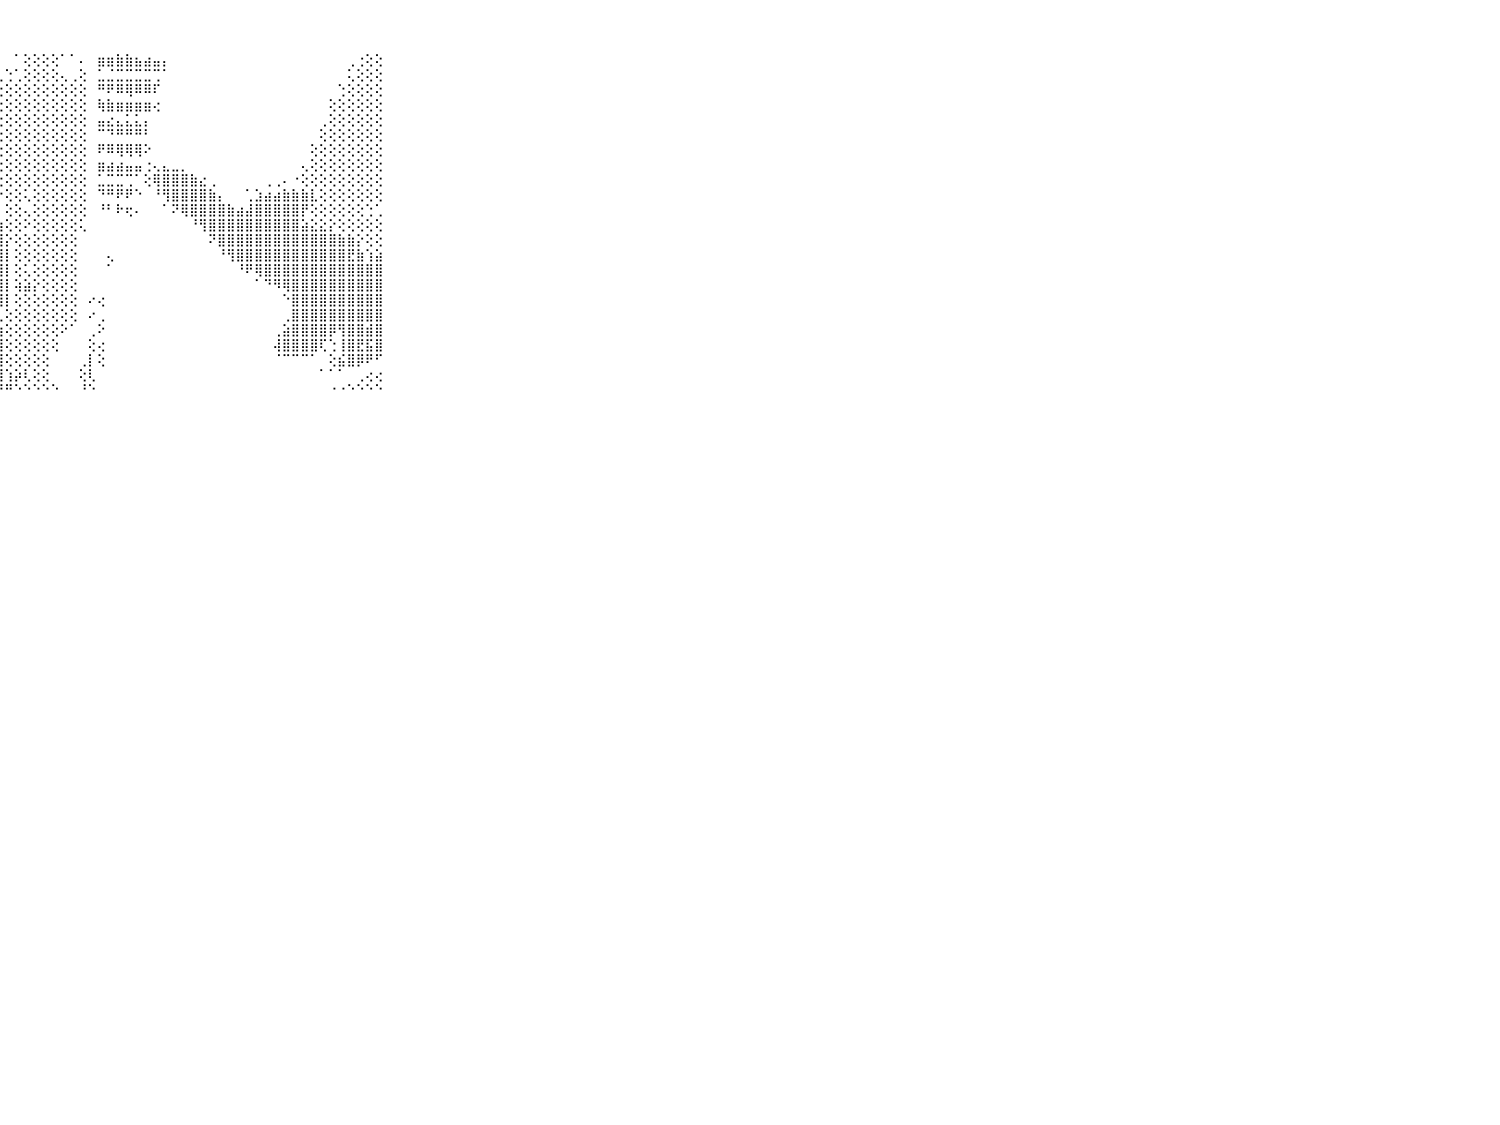

⠀⠀⠀⠀⠀⠀⠀⠀⠀⠀⠀⣿⣿⣿⣿⣿⣿⣿⣿⣿⣿⣿⣿⣿⣿⢕⢀⠁⠀⠁⢕⢕⢕⢕⠁⠁⠄⠀⣶⣶⣷⣷⣦⣴⣤⡄⠀⠀⠀⠀⠀⠀⠀⠀⠀⠀⠀⠀⠀⠀⠀⠀⠀⠀⠀⢀⢐⢕⢕⠀⠀⠀⠀⠀⠀⠀⠀⠀⠀⠀⠀
⠀⠀⠀⠀⠀⠀⠀⠀⠀⠀⠀⣿⣿⣿⣿⣿⣿⣿⣿⣿⣿⣿⣿⣿⣿⡇⢕⢀⢑⢁⢕⢕⢕⢕⢄⢀⢕⠀⣁⣈⣉⣉⣉⣉⢉⠁⠀⠀⠀⠀⠀⠀⠀⠀⠀⠀⠀⠀⠀⠀⠀⠀⠀⠀⠀⢅⢕⢕⢕⠀⠀⠀⠀⠀⠀⠀⠀⠀⠀⠀⠀
⠀⠀⠀⠀⠀⠀⠀⠀⠀⠀⠀⣿⣿⣿⣿⣿⣿⣿⣿⣿⣿⣿⣿⣿⣿⡇⢕⢕⢕⢕⢕⢕⢕⢕⢕⢕⢕⠀⠛⠟⠿⢿⠿⠿⠏⠀⠀⠀⠀⠀⠀⠀⠀⠀⠀⠀⠀⠀⠀⠀⠀⠀⠀⠀⢑⢕⢕⢕⢕⠀⠀⠀⠀⠀⠀⠀⠀⠀⠀⠀⠀
⠀⠀⠀⠀⠀⠀⠀⠀⠀⠀⠀⣿⣿⣿⣿⣿⣿⣿⣿⣿⣿⣿⣿⣿⣿⣇⢕⢕⢕⢕⢕⢕⢕⢕⢕⢕⢕⠀⢷⣷⣶⣶⣶⣶⢔⠀⠀⠀⠀⠀⠀⠀⠀⠀⠀⠀⠀⠀⠀⠀⠀⠀⠀⢕⢕⢕⢕⢕⢕⠀⠀⠀⠀⠀⠀⠀⠀⠀⠀⠀⠀
⠀⠀⠀⠀⠀⠀⠀⠀⠀⠀⠀⣿⣿⣿⣿⣿⣿⣿⣿⣿⣿⣿⣿⣿⣿⣿⢕⢕⢕⢕⢕⢕⢕⢕⢕⢕⢕⠀⣤⣔⣄⣅⣅⡄⠀⠀⠀⠀⠀⠀⠀⠀⠀⠀⠀⠀⠀⠀⠀⠀⠀⠀⢀⢕⢕⢕⢕⢕⢕⠀⠀⠀⠀⠀⠀⠀⠀⠀⠀⠀⠀
⠀⠀⠀⠀⠀⠀⠀⠀⠀⠀⠀⣿⣿⣿⣿⣿⣿⣿⣿⣿⣿⣿⣿⣿⣿⣿⡕⢕⢕⢕⢕⢕⢕⢕⢕⢕⢕⠀⠉⠙⠛⠛⠛⠃⠀⠀⠀⠀⠀⠀⠀⠀⠀⠀⠀⠀⠀⠀⠀⠀⠀⠀⢕⢕⢕⢕⢕⢕⢕⠀⠀⠀⠀⠀⠀⠀⠀⠀⠀⠀⠀
⠀⠀⠀⠀⠀⠀⠀⠀⠀⠀⠀⣿⣿⣿⣿⣿⣿⣿⣿⣿⣿⣿⣿⣿⣿⣿⡇⢕⢕⢕⢕⢕⢕⢕⢕⢕⢕⠀⠟⠿⢿⢿⢿⠕⠀⠀⠀⠀⠀⠀⠀⠀⠀⠀⠀⠀⠀⠀⠀⠀⠀⢕⢕⢕⢕⢕⢕⢕⢕⠀⠀⠀⠀⠀⠀⠀⠀⠀⠀⠀⠀
⠀⠀⠀⠀⠀⠀⠀⠀⠀⠀⠀⣿⣿⣿⣿⣿⣿⣿⣿⣿⣿⣿⣿⣿⣿⣿⣧⢕⢕⢕⢕⢕⢕⢕⢕⢕⢕⠀⣶⣴⣴⣤⣤⢐⢄⣄⣀⡀⠀⠀⠀⠀⠀⠀⠀⠀⠀⠀⠀⠀⢄⢕⢕⢕⢕⢕⢕⢕⢕⠀⠀⠀⠀⠀⠀⠀⠀⠀⠀⠀⠀
⠀⠀⠀⠀⠀⠀⠀⠀⠀⠀⠀⣿⣿⣿⣿⣿⣿⣿⣿⣿⣿⣿⣿⣿⣿⣿⣿⢕⢕⢕⢕⢕⢕⢕⢕⢕⢕⠀⣁⣉⣉⢉⠁⢕⢿⣿⣿⣿⣷⣔⢀⠀⠀⠀⠀⠀⢀⢀⠄⠐⢕⢕⢕⢕⢕⢕⢕⢕⢕⠀⠀⠀⠀⠀⠀⠀⠀⠀⠀⠀⠀
⠀⠀⠀⠀⠀⠀⠀⠀⠀⠀⠀⣿⣿⣿⣿⣿⣿⣿⣿⣿⣿⣿⣿⣿⣿⣿⣿⡕⢕⢕⢅⢕⢕⢕⢕⢕⢕⠀⠙⠛⠟⠟⠑⠀⠘⢻⣿⣿⣿⣿⣷⡄⠀⠀⢁⣱⣴⣴⣷⣷⣷⣇⢕⢕⢕⢕⢕⢕⢕⠀⠀⠀⠀⠀⠀⠀⠀⠀⠀⠀⠀
⠀⠀⠀⠀⠀⠀⠀⠀⠀⠀⠀⣿⣿⣿⣿⣿⣿⣿⣿⣿⣿⣿⣿⣿⣿⣿⣿⡇⢕⢕⢄⢕⢕⢕⢕⢕⢕⠀⠘⠃⠗⢖⠄⠀⠀⠁⠝⢿⣿⣿⣿⣿⣷⣴⣼⣿⣿⣿⣿⣿⡟⢕⢕⢕⢕⢕⢕⢑⢁⠀⠀⠀⠀⠀⠀⠀⠀⠀⠀⠀⠀
⠀⠀⠀⠀⠀⠀⠀⠀⠀⠀⠀⣿⣿⣿⣿⣿⣿⣿⣿⣿⣿⣿⣿⣿⣿⣿⣿⣷⢕⢕⠕⢕⢕⢕⢕⢕⢅⠀⠀⠀⠀⠀⠀⠀⠀⠀⠀⠀⠘⢻⣿⣿⣿⣿⣿⣿⣿⣿⣿⣿⣵⣕⣕⡕⢕⢕⢕⢕⢕⠀⠀⠀⠀⠀⠀⠀⠀⠀⠀⠀⠀
⠀⠀⠀⠀⠀⠀⠀⠀⠀⠀⠀⣿⣿⣿⣿⣿⣿⣿⣿⣿⣿⣿⣿⣿⣿⣿⣿⣿⡕⢕⢕⢕⢕⢕⢕⢕⠀⠀⠀⠀⠀⠀⠀⠀⠀⠀⠀⠀⠀⠀⠝⣿⣿⣿⣿⣿⣿⣿⣿⣿⣿⣿⣿⣿⣷⣷⡕⢕⢕⠀⠀⠀⠀⠀⠀⠀⠀⠀⠀⠀⠀
⠀⠀⠀⠀⠀⠀⠀⠀⠀⠀⠀⣿⣿⣿⣿⣿⣿⣿⣿⣿⣿⣿⣿⣿⣿⣿⣿⣿⡇⢕⢕⢕⢕⢕⢕⢕⠀⠀⠀⢄⠀⠀⠀⠀⠀⠀⠀⠀⠀⠀⠀⠘⢻⣿⣿⣿⣿⣿⣿⣿⣿⣿⣿⣿⣿⣟⣷⢱⣵⠀⠀⠀⠀⠀⠀⠀⠀⠀⠀⠀⠀
⠀⠀⠀⠀⠀⠀⠀⠀⠀⠀⠀⣿⣿⣿⣿⣿⣿⣿⣿⣿⣿⣿⣿⣿⣿⣿⣿⣿⡇⢕⢅⢕⢕⢕⢕⢕⠀⠀⠀⠁⠀⠀⠀⠀⠀⠀⠀⠀⠀⠀⠀⠀⠀⠘⠟⢿⣿⣿⣿⣿⣿⣿⣿⣿⣿⣿⣿⣿⣿⠀⠀⠀⠀⠀⠀⠀⠀⠀⠀⠀⠀
⠀⠀⠀⠀⠀⠀⠀⠀⠀⠀⠀⣿⣿⣿⣿⣿⣿⣿⣿⣿⣿⣿⣿⣿⣿⣿⣿⣿⡇⢵⣵⡕⢕⢕⢕⢕⠀⠀⠀⠀⠀⠀⠀⠀⠀⠀⠀⠀⠀⠀⠀⠀⠀⠀⠀⠁⠙⠻⢿⣿⣿⣿⣿⣿⣿⣿⣿⣿⣿⠀⠀⠀⠀⠀⠀⠀⠀⠀⠀⠀⠀
⠀⠀⠀⠀⠀⠀⠀⠀⠀⠀⠀⣿⣿⣿⣿⣿⣿⣿⣿⣿⣿⣿⣿⣿⣿⣿⣿⣿⡇⢕⢕⢕⢕⢕⢕⢕⠀⠔⢔⠀⠀⠀⠀⠀⠀⠀⠀⠀⠀⠀⠀⠀⠀⠀⠀⠀⠀⠀⠑⣿⣿⣿⣿⣿⣿⣿⣿⣿⣿⠀⠀⠀⠀⠀⠀⠀⠀⠀⠀⠀⠀
⠀⠀⠀⠀⠀⠀⠀⠀⠀⠀⠀⣿⣿⣿⣿⣿⣿⣿⣿⣿⣿⣿⣿⣿⣿⣿⣿⣇⢕⢕⢕⢕⢕⢕⢕⢕⠀⠔⢀⠀⠀⠀⠀⠀⠀⠀⠀⠀⠀⠀⠀⠀⠀⠀⠀⠀⠀⠀⢀⣿⣿⣿⣿⣿⣿⣿⣿⣿⣿⠀⠀⠀⠀⠀⠀⠀⠀⠀⠀⠀⠀
⠀⠀⠀⠀⠀⠀⠀⠀⠀⠀⠀⣿⣿⣿⣿⣿⣿⣿⣿⣿⣿⣿⣿⣿⣿⣿⣿⣷⢕⢕⢕⢕⢕⢕⠕⠁⠀⢀⠕⠀⠀⠀⠀⠀⠀⠀⠀⠀⠀⠀⠀⠀⠀⠀⠀⠀⠀⢀⣵⣿⣿⣿⣿⡿⢻⣿⣿⣾⣿⠀⠀⠀⠀⠀⠀⠀⠀⠀⠀⠀⠀
⠀⠀⠀⠀⠀⠀⠀⠀⠀⠀⠀⣿⣿⣿⣿⣿⣿⣿⣿⣿⣿⣿⣿⣿⣿⣿⣿⣿⢕⢕⢕⢕⢕⢕⠀⠀⠀⢕⢔⠀⠀⠀⠀⠀⠀⠀⠀⠀⠀⠀⠀⠀⠀⠀⠀⠀⠀⢼⣿⣿⣿⣿⢏⢑⢸⣿⣟⣯⣿⠀⠀⠀⠀⠀⠀⠀⠀⠀⠀⠀⠀
⠀⠀⠀⠀⠀⠀⠀⠀⠀⠀⠀⣿⣿⣿⣿⣿⣿⣿⣿⣿⣿⣿⣿⣿⣿⣿⣿⣿⢕⢕⢕⢕⢕⠀⠀⠀⢀⡇⢕⠀⠀⠀⠀⠀⠀⠀⠀⠀⠀⠀⠀⠀⠀⠀⠀⠀⠀⠈⠉⠉⠉⠁⠀⢕⣮⣿⡿⠟⠋⠀⠀⠀⠀⠀⠀⠀⠀⠀⠀⠀⠀
⠀⠀⠀⠀⠀⠀⠀⠀⠀⠀⠀⣿⣿⣿⣿⣿⣿⣿⣿⣿⣿⣿⣿⣿⣿⣿⣿⣿⢱⡵⢇⢕⢕⠀⠀⠀⢕⢇⠀⠀⠀⠀⠀⠀⠀⠀⠀⠀⠀⠀⠀⠀⠀⠀⠀⠀⠀⠀⠀⠀⠀⠀⠁⠁⠁⠀⢀⢔⢔⠀⠀⠀⠀⠀⠀⠀⠀⠀⠀⠀⠀
⠀⠀⠀⠀⠀⠀⠀⠀⠀⠀⠀⠛⠛⠛⠛⠛⠛⠛⠛⠛⠛⠛⠛⠛⠛⠛⠛⠛⠛⠑⠑⠑⠑⠑⠀⠀⠘⠑⠀⠀⠀⠀⠀⠀⠀⠀⠀⠀⠀⠀⠀⠀⠀⠀⠀⠀⠀⠀⠀⠀⠀⠀⠀⠐⠐⠑⠑⠑⠑⠀⠀⠀⠀⠀⠀⠀⠀⠀⠀⠀⠀